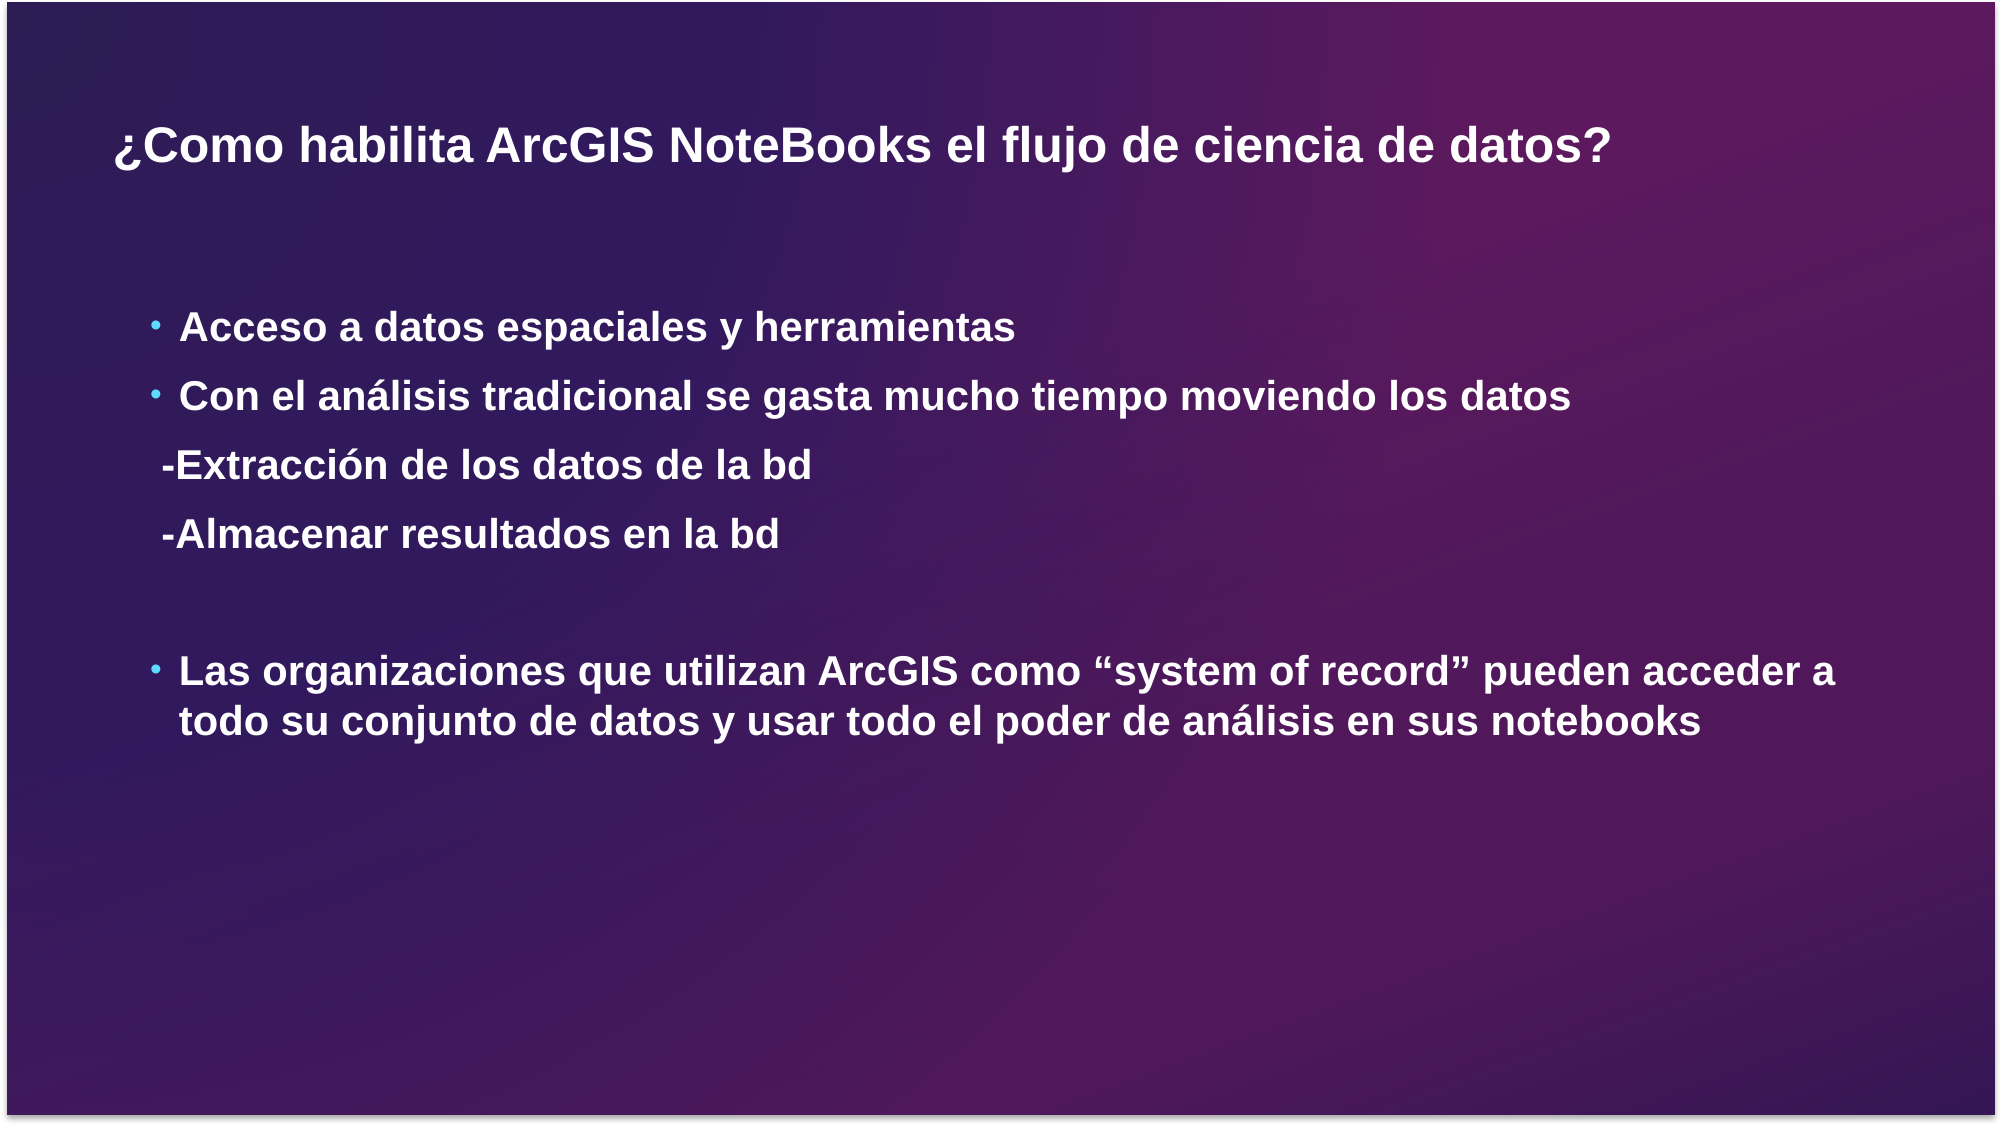

# ¿Como habilita ArcGIS NoteBooks el flujo de ciencia de datos?
Acceso a datos espaciales y herramientas
Con el análisis tradicional se gasta mucho tiempo moviendo los datos
 -Extracción de los datos de la bd
 -Almacenar resultados en la bd

Las organizaciones que utilizan ArcGIS como “system of record” pueden acceder a todo su conjunto de datos y usar todo el poder de análisis en sus notebooks